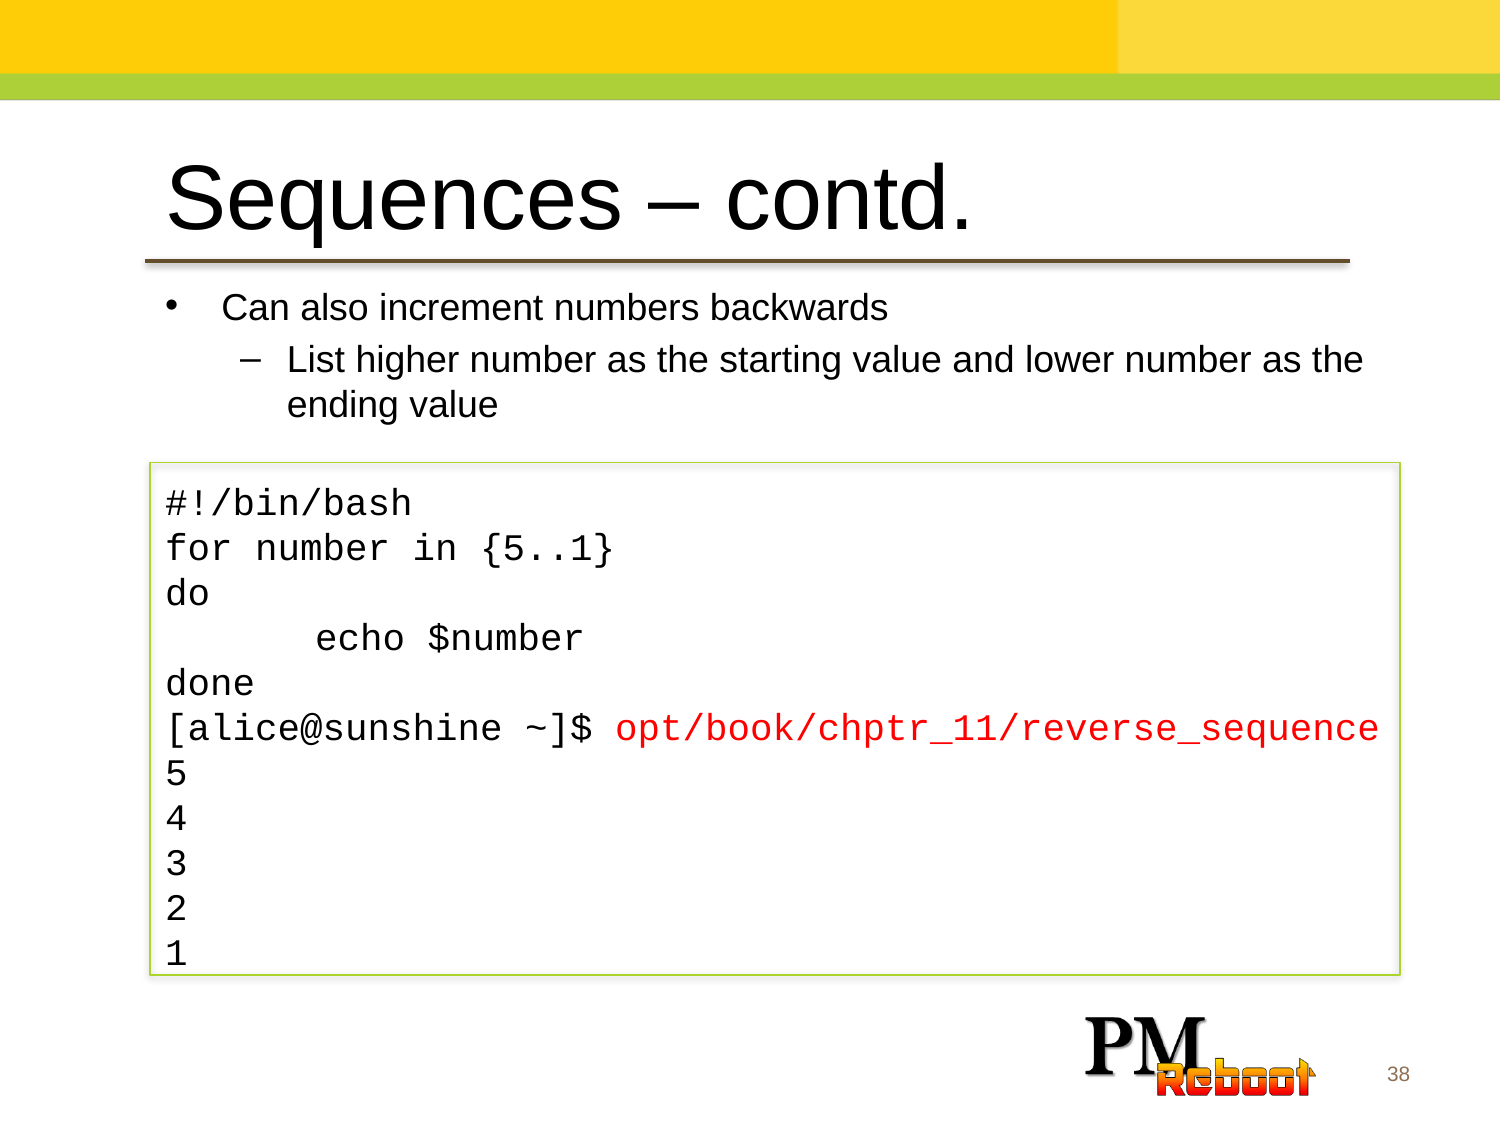

Sequences – contd.
Can also increment numbers backwards
List higher number as the starting value and lower number as the ending value

#!/bin/bash
for number in {5..1}
do
	echo $number
done
[alice@sunshine ~]$ opt/book/chptr_11/reverse_sequence
5
4
3
2
1

38